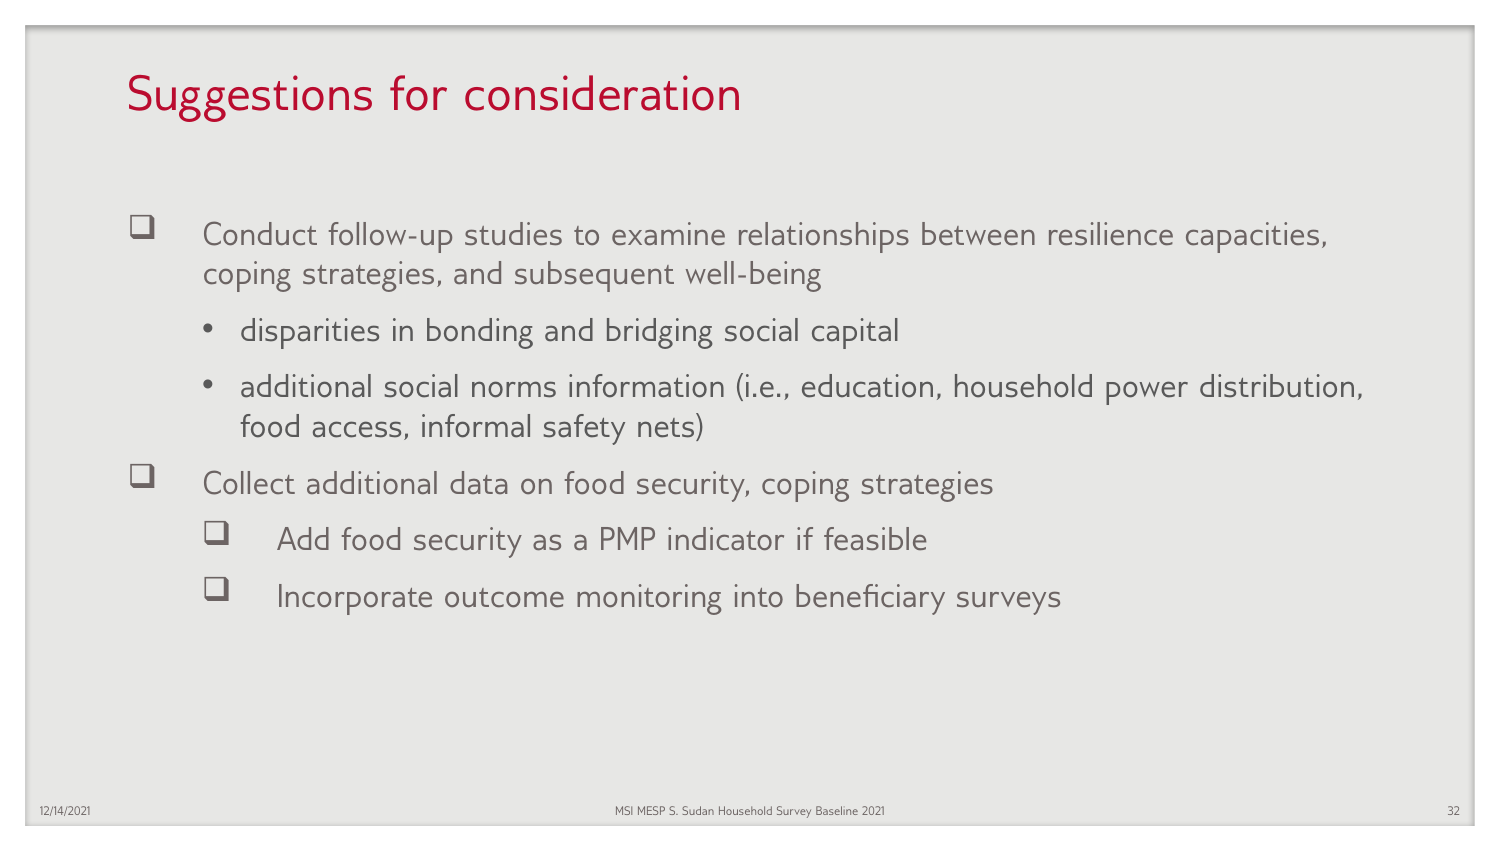

# Suggestions for consideration

Conduct follow-up studies to examine relationships between resilience capacities, coping strategies, and subsequent well-being
disparities in bonding and bridging social capital
additional social norms information (i.e., education, household power distribution, food access, informal safety nets)
Collect additional data on food security, coping strategies
Add food security as a PMP indicator if feasible
Incorporate outcome monitoring into beneficiary surveys

12/14/2021
MSI MESP S. Sudan Household Survey Baseline 2021
32